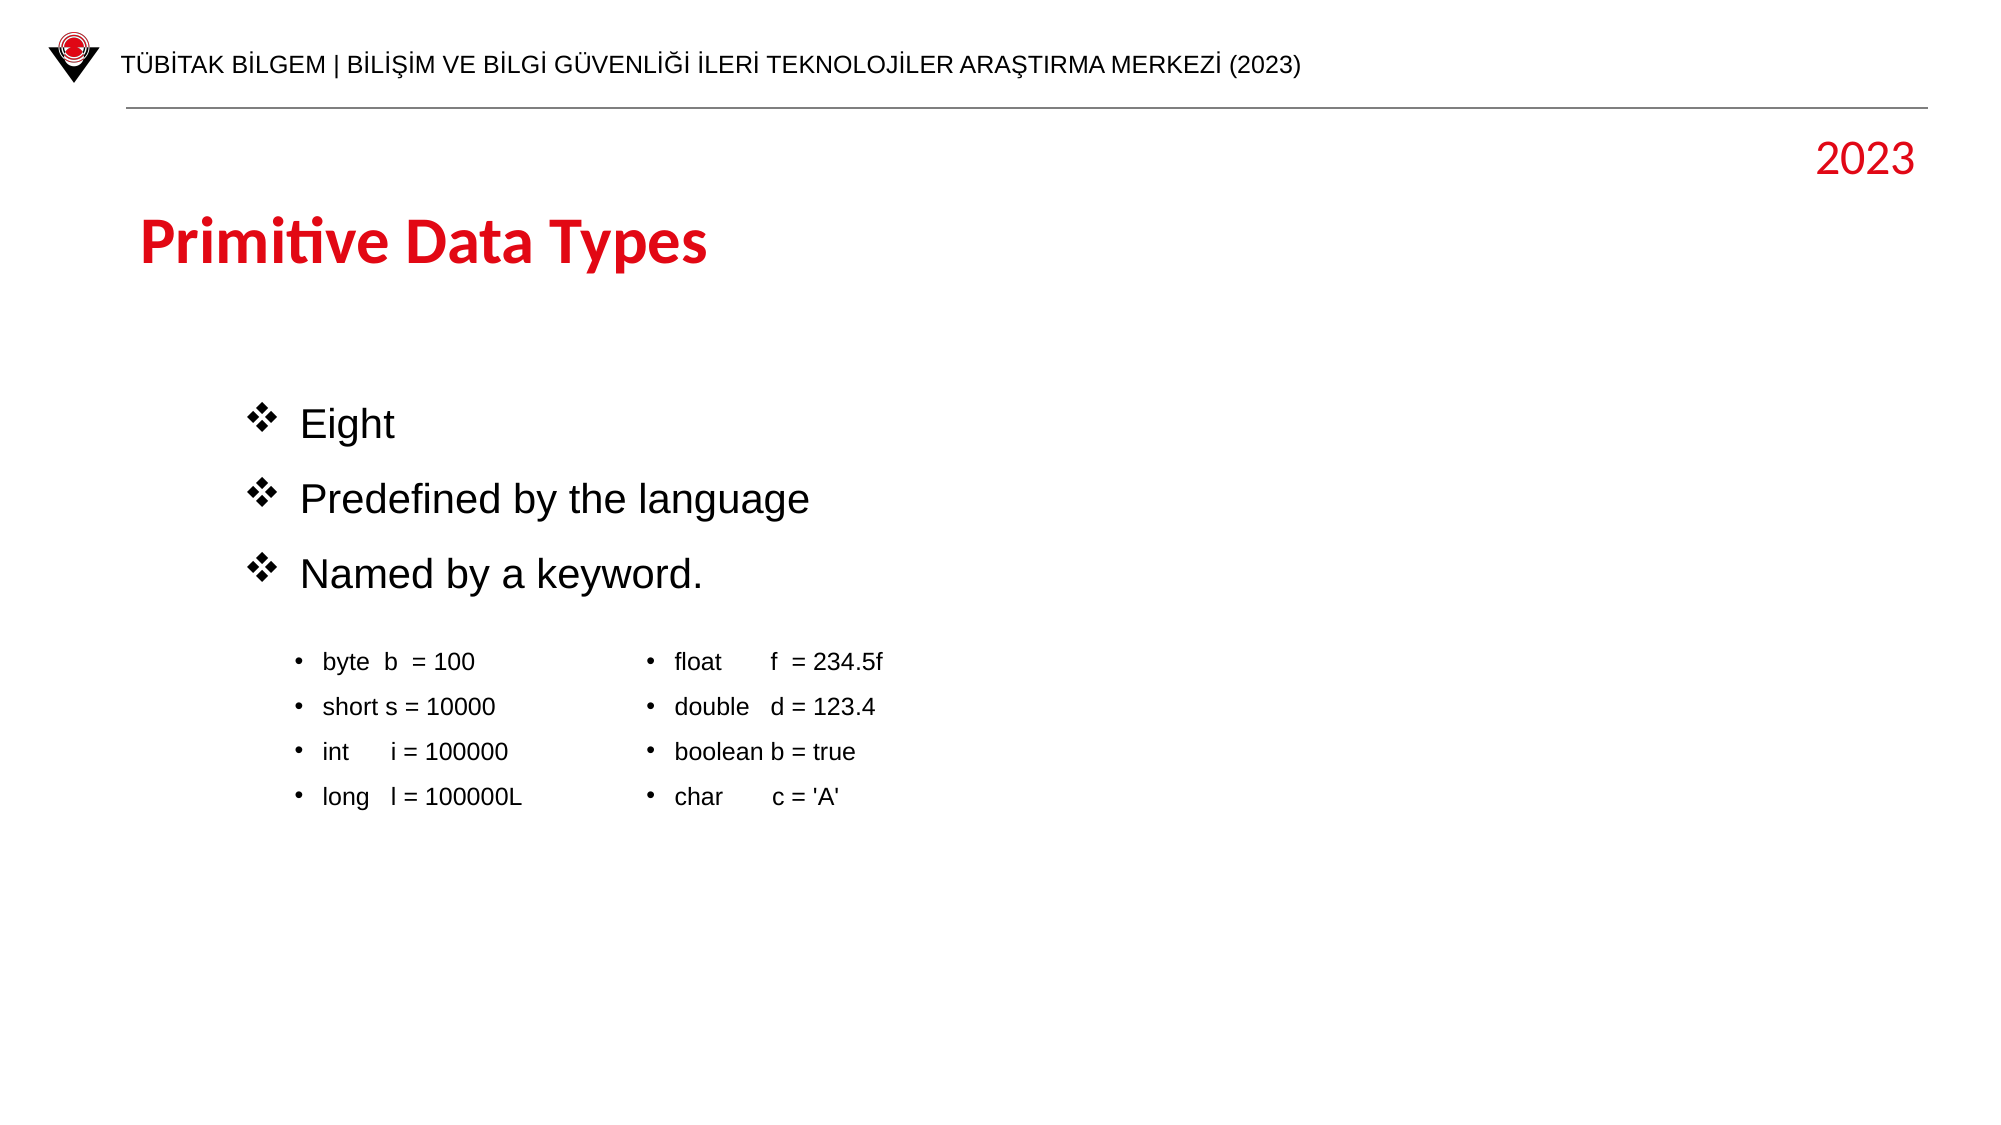

2023
Primitive Data Types
Eight
Predefined by the language
Named by a keyword.

byte  b  = 100
short s = 10000
int      i = 100000
long   l = 100000L
float       f  = 234.5f
double   d = 123.4
boolean b = true
char       c = 'A'